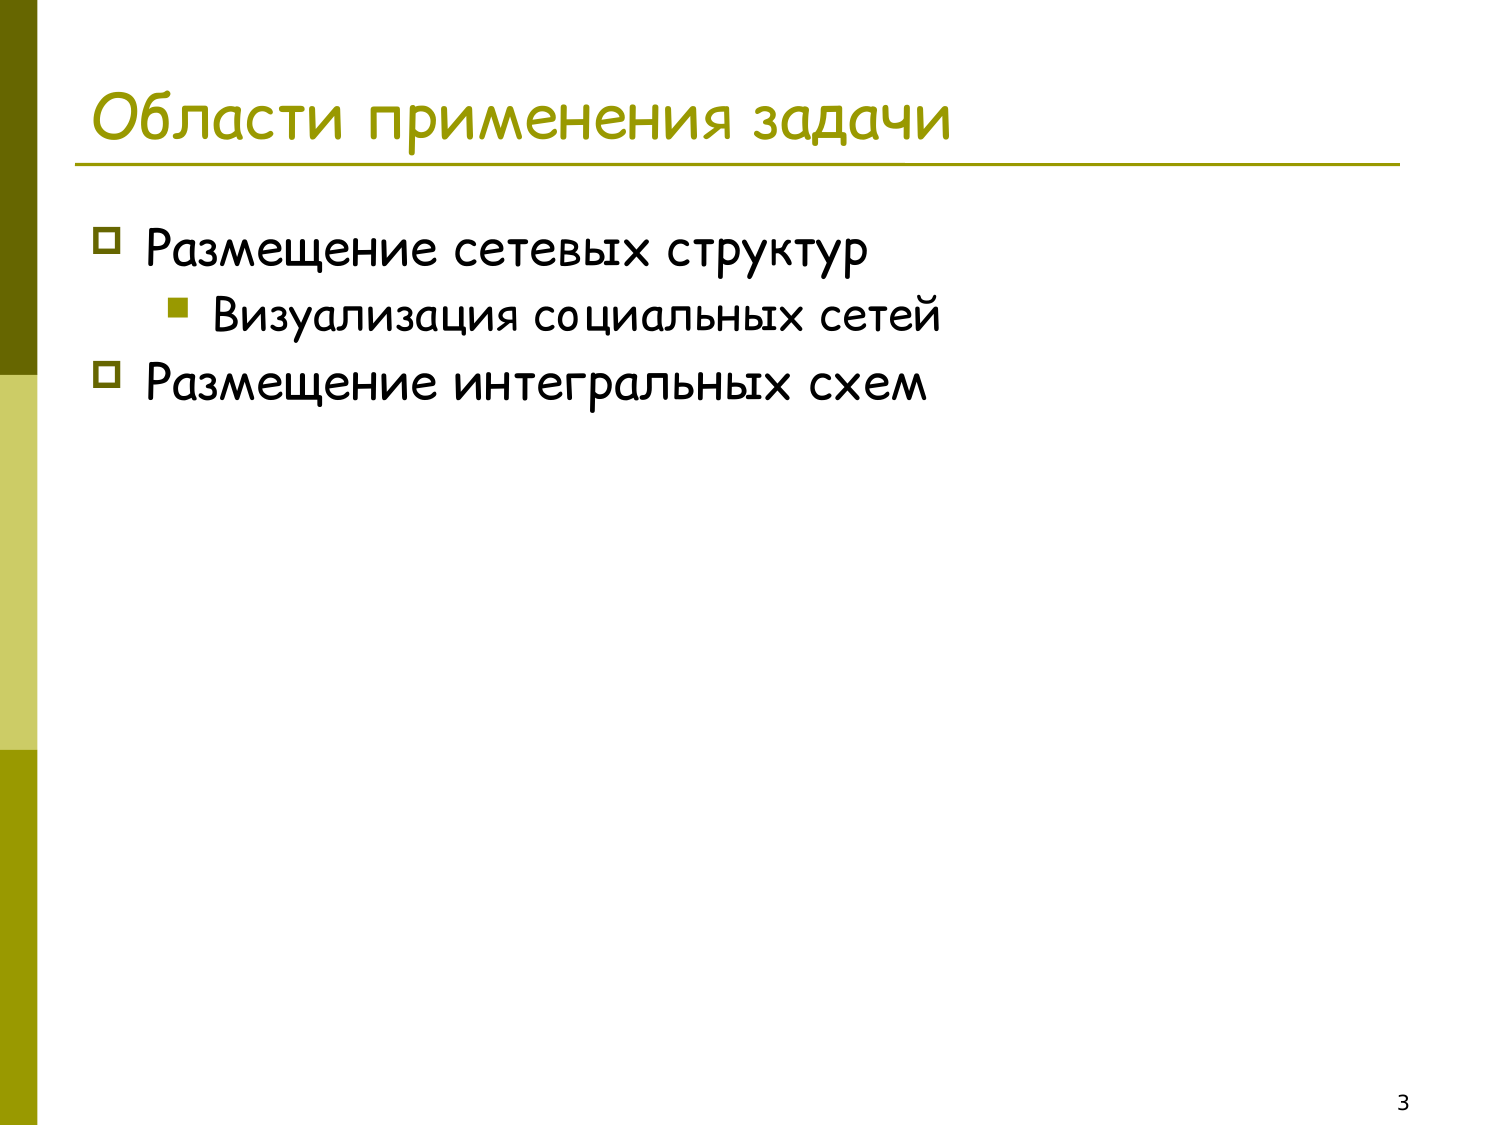

# Области применения задачи
Размещение сетевых структур
Визуализация социальных сетей
Размещение интегральных схем

3